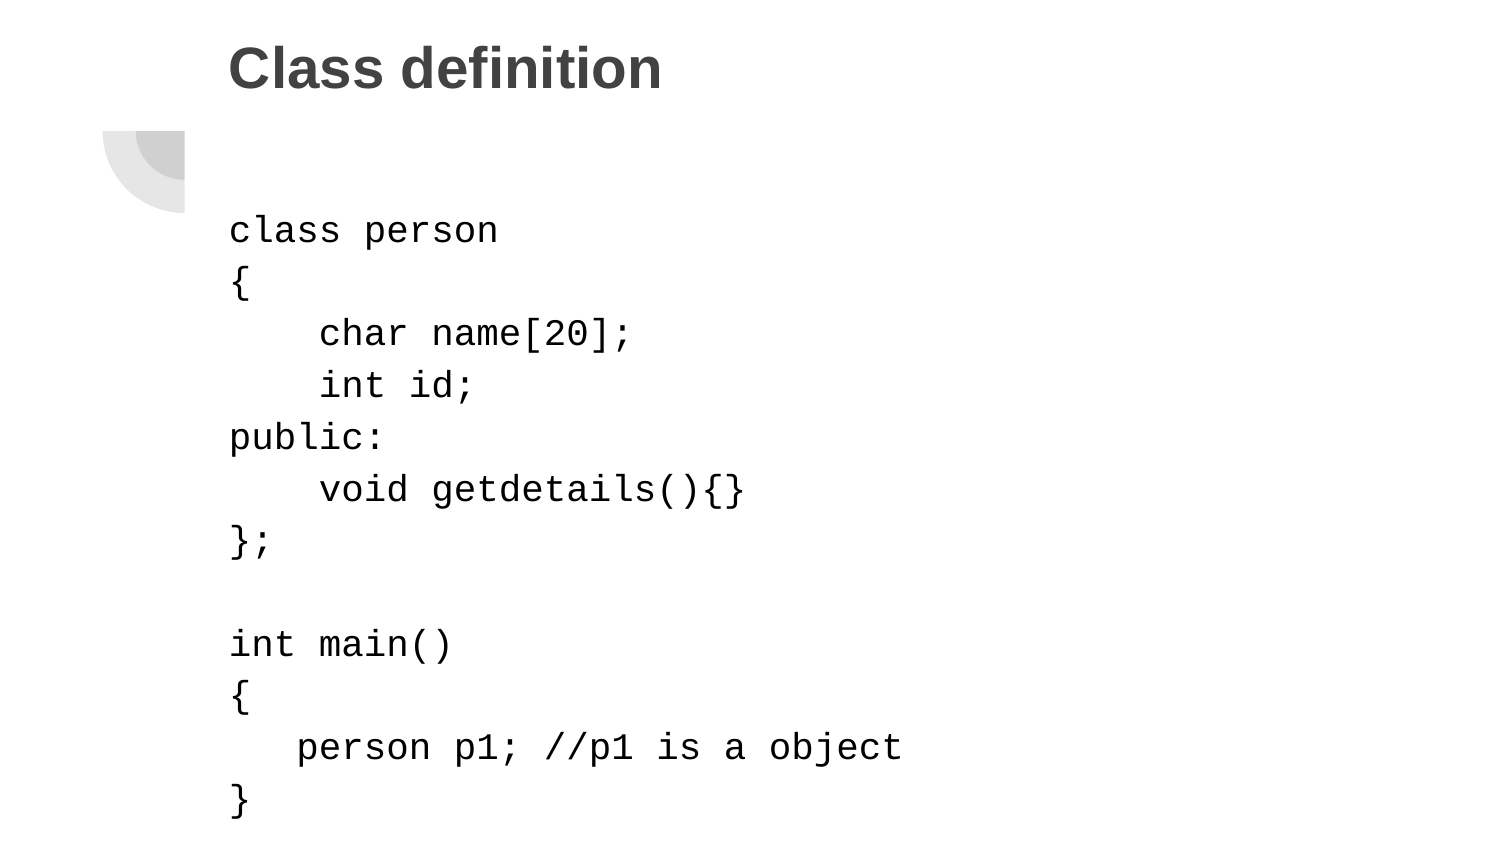

# Class definition
class person
{
    char name[20];
    int id;
public:
    void getdetails(){}
};

int main()
{
   person p1; //p1 is a object
}